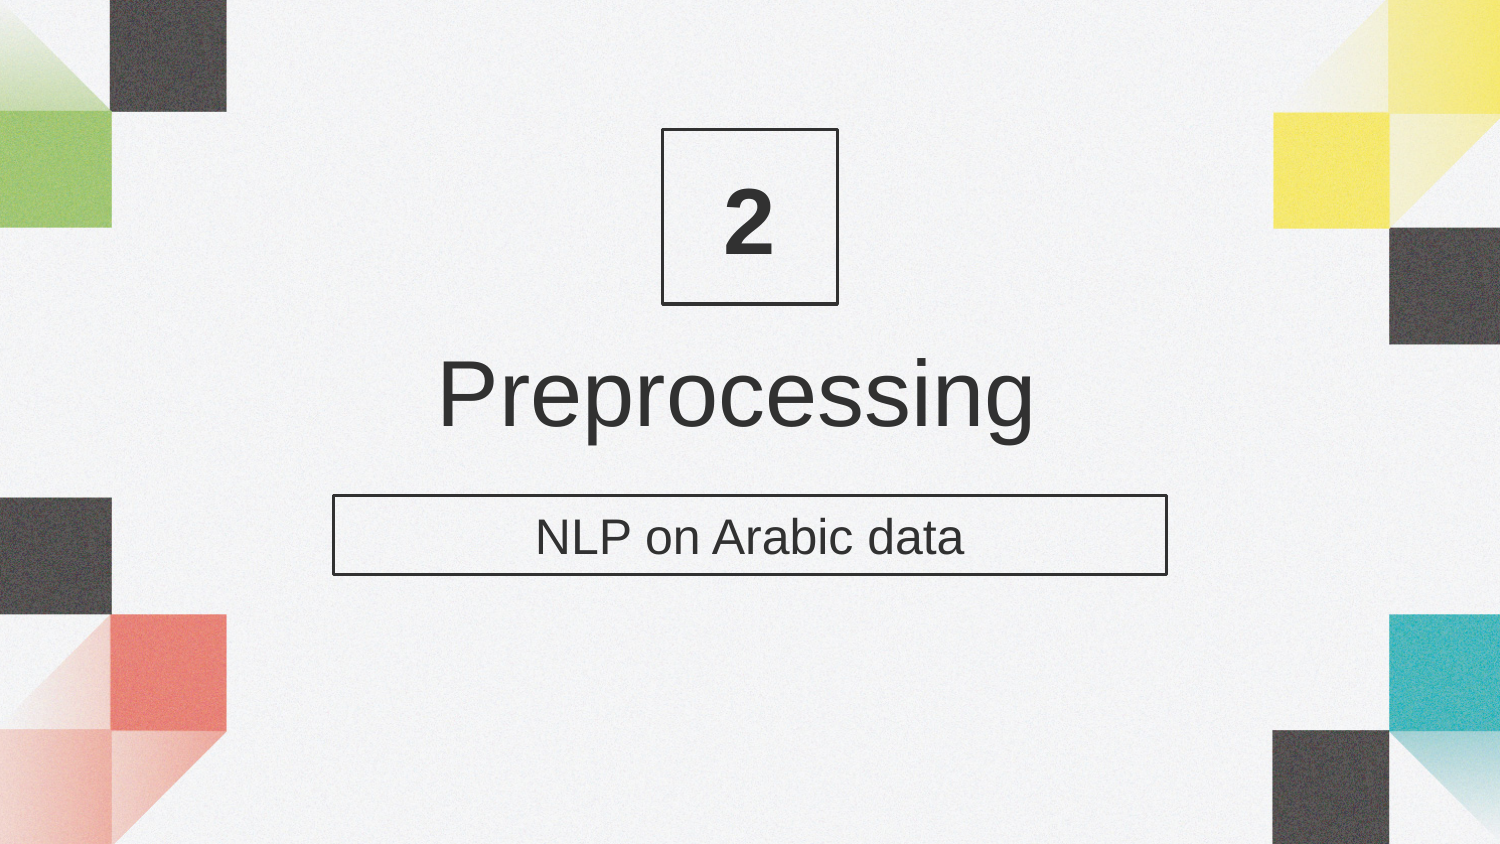

2
# Preprocessing

NLP on Arabic data